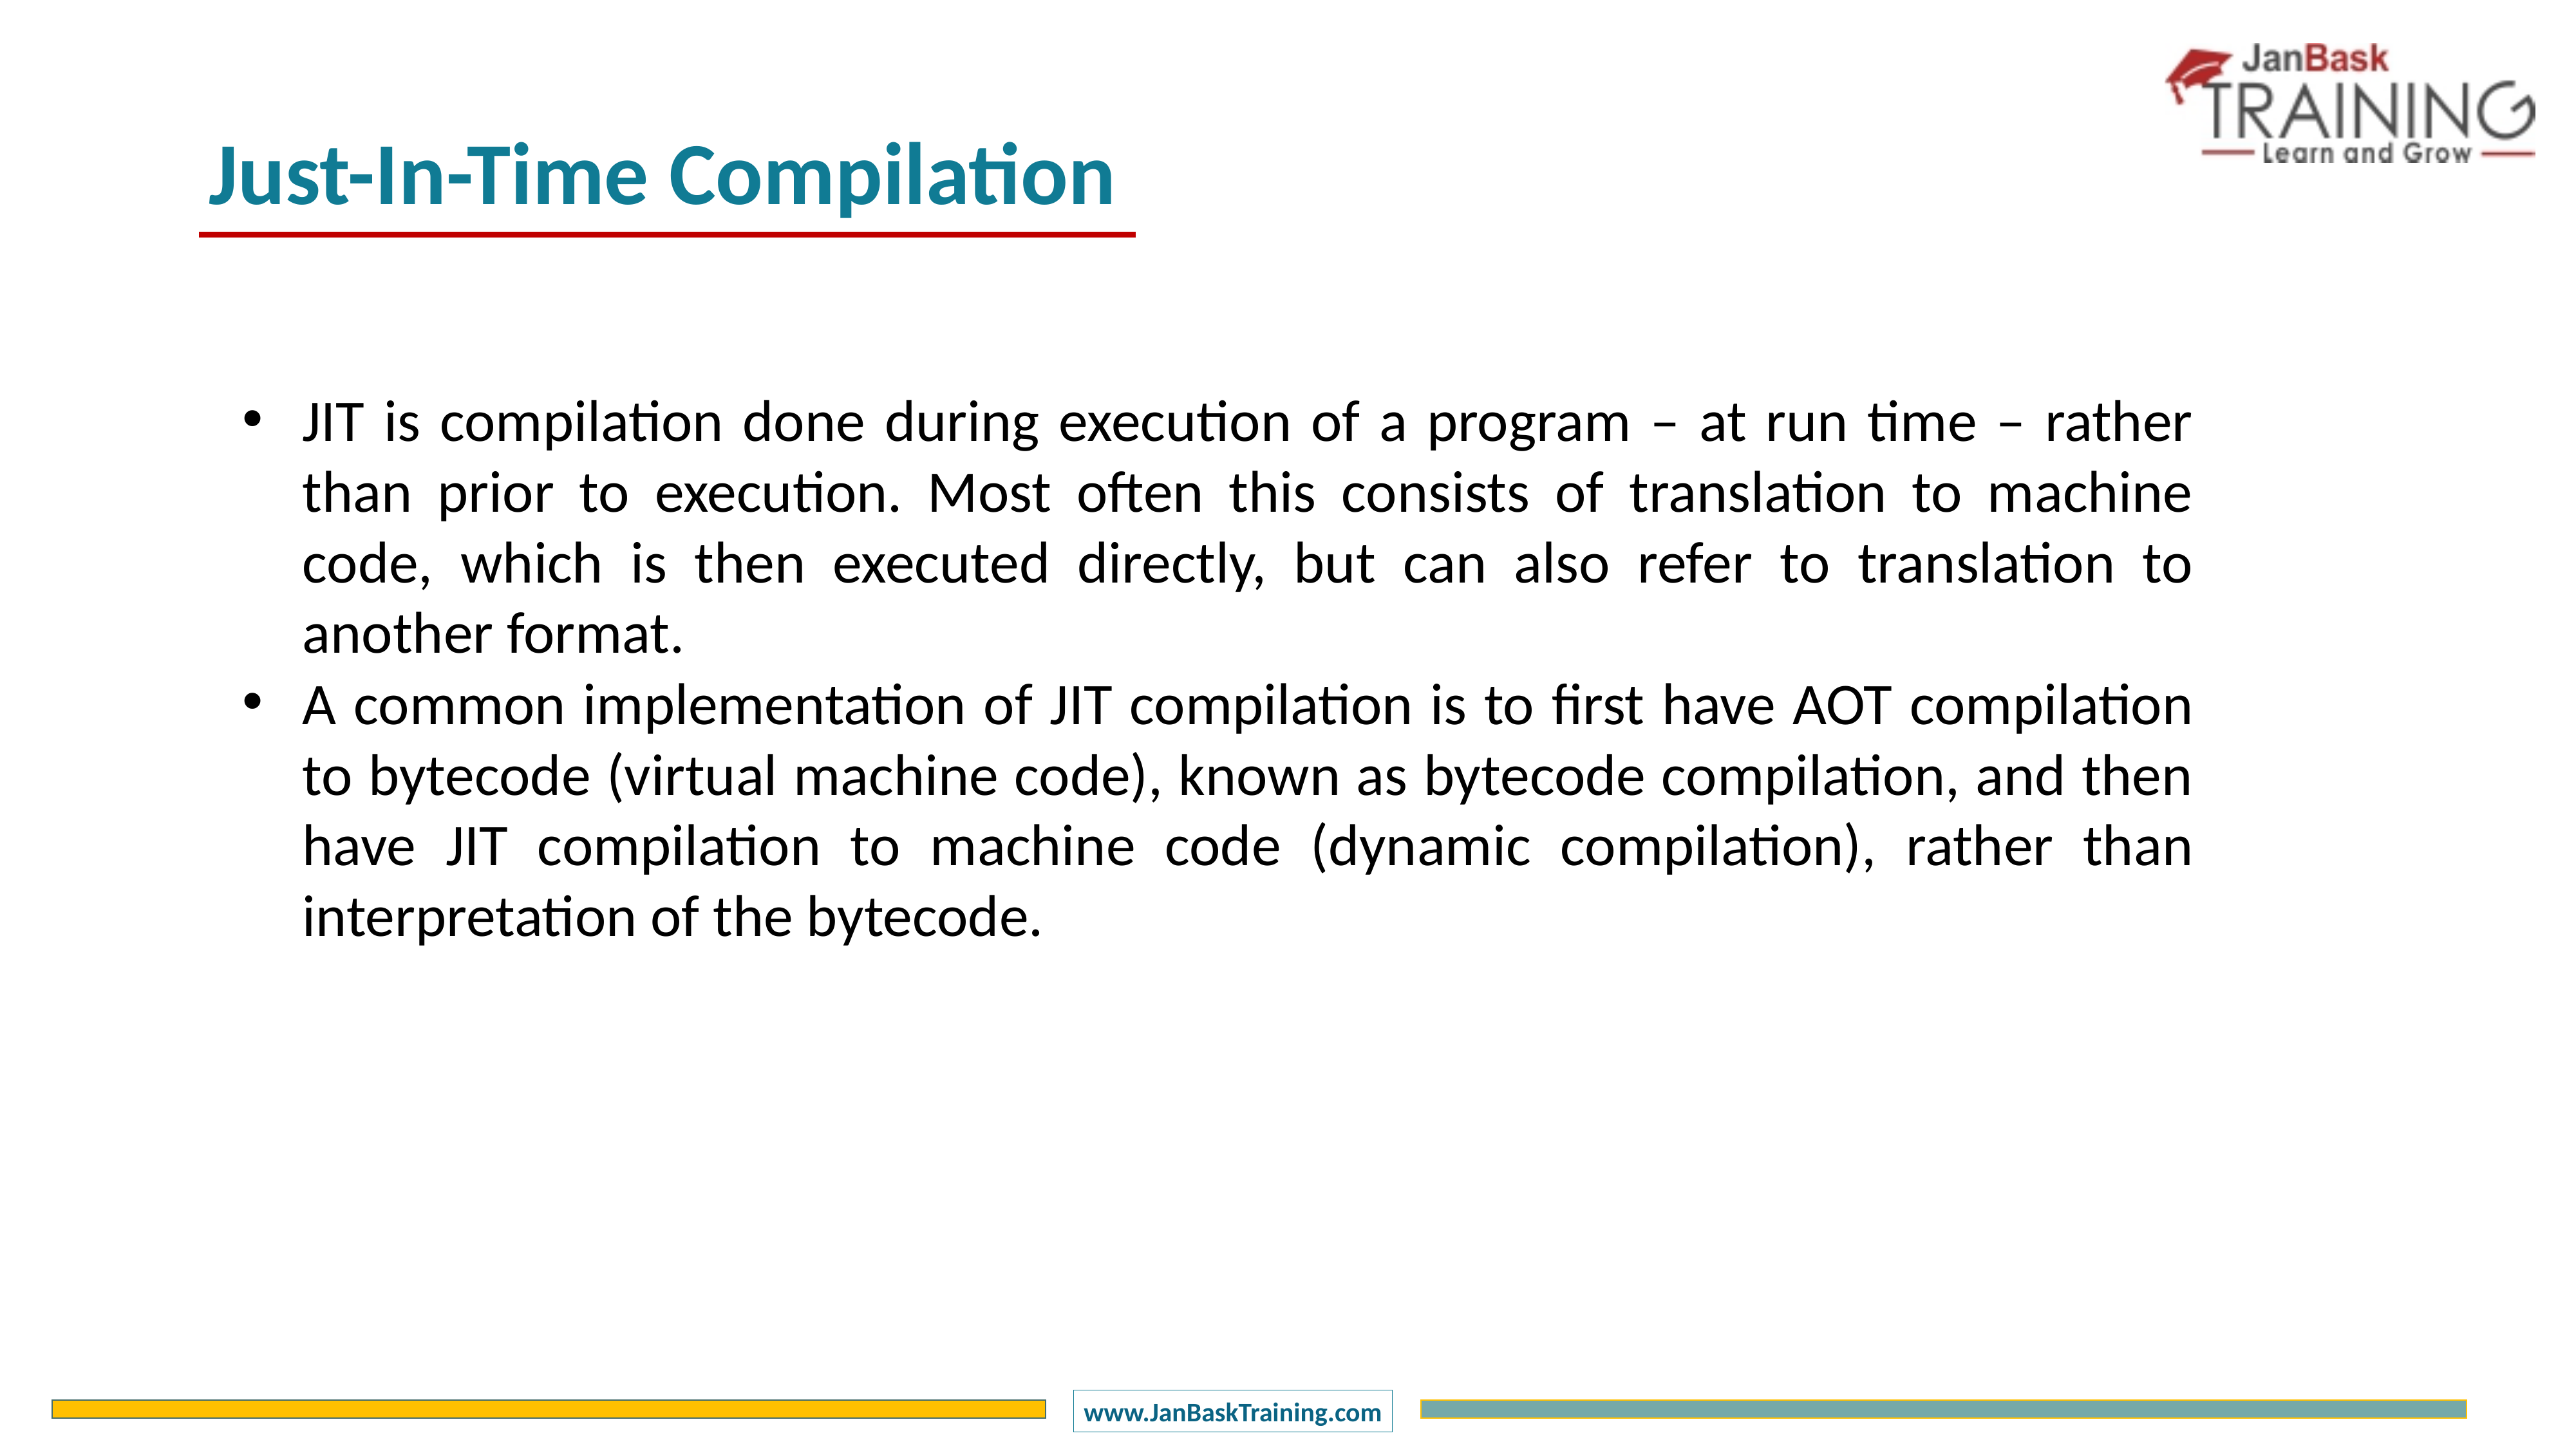

Just-In-Time Compilation
JIT is compilation done during execution of a program – at run time – rather than prior to execution. Most often this consists of translation to machine code, which is then executed directly, but can also refer to translation to another format.
A common implementation of JIT compilation is to first have AOT compilation to bytecode (virtual machine code), known as bytecode compilation, and then have JIT compilation to machine code (dynamic compilation), rather than interpretation of the bytecode.